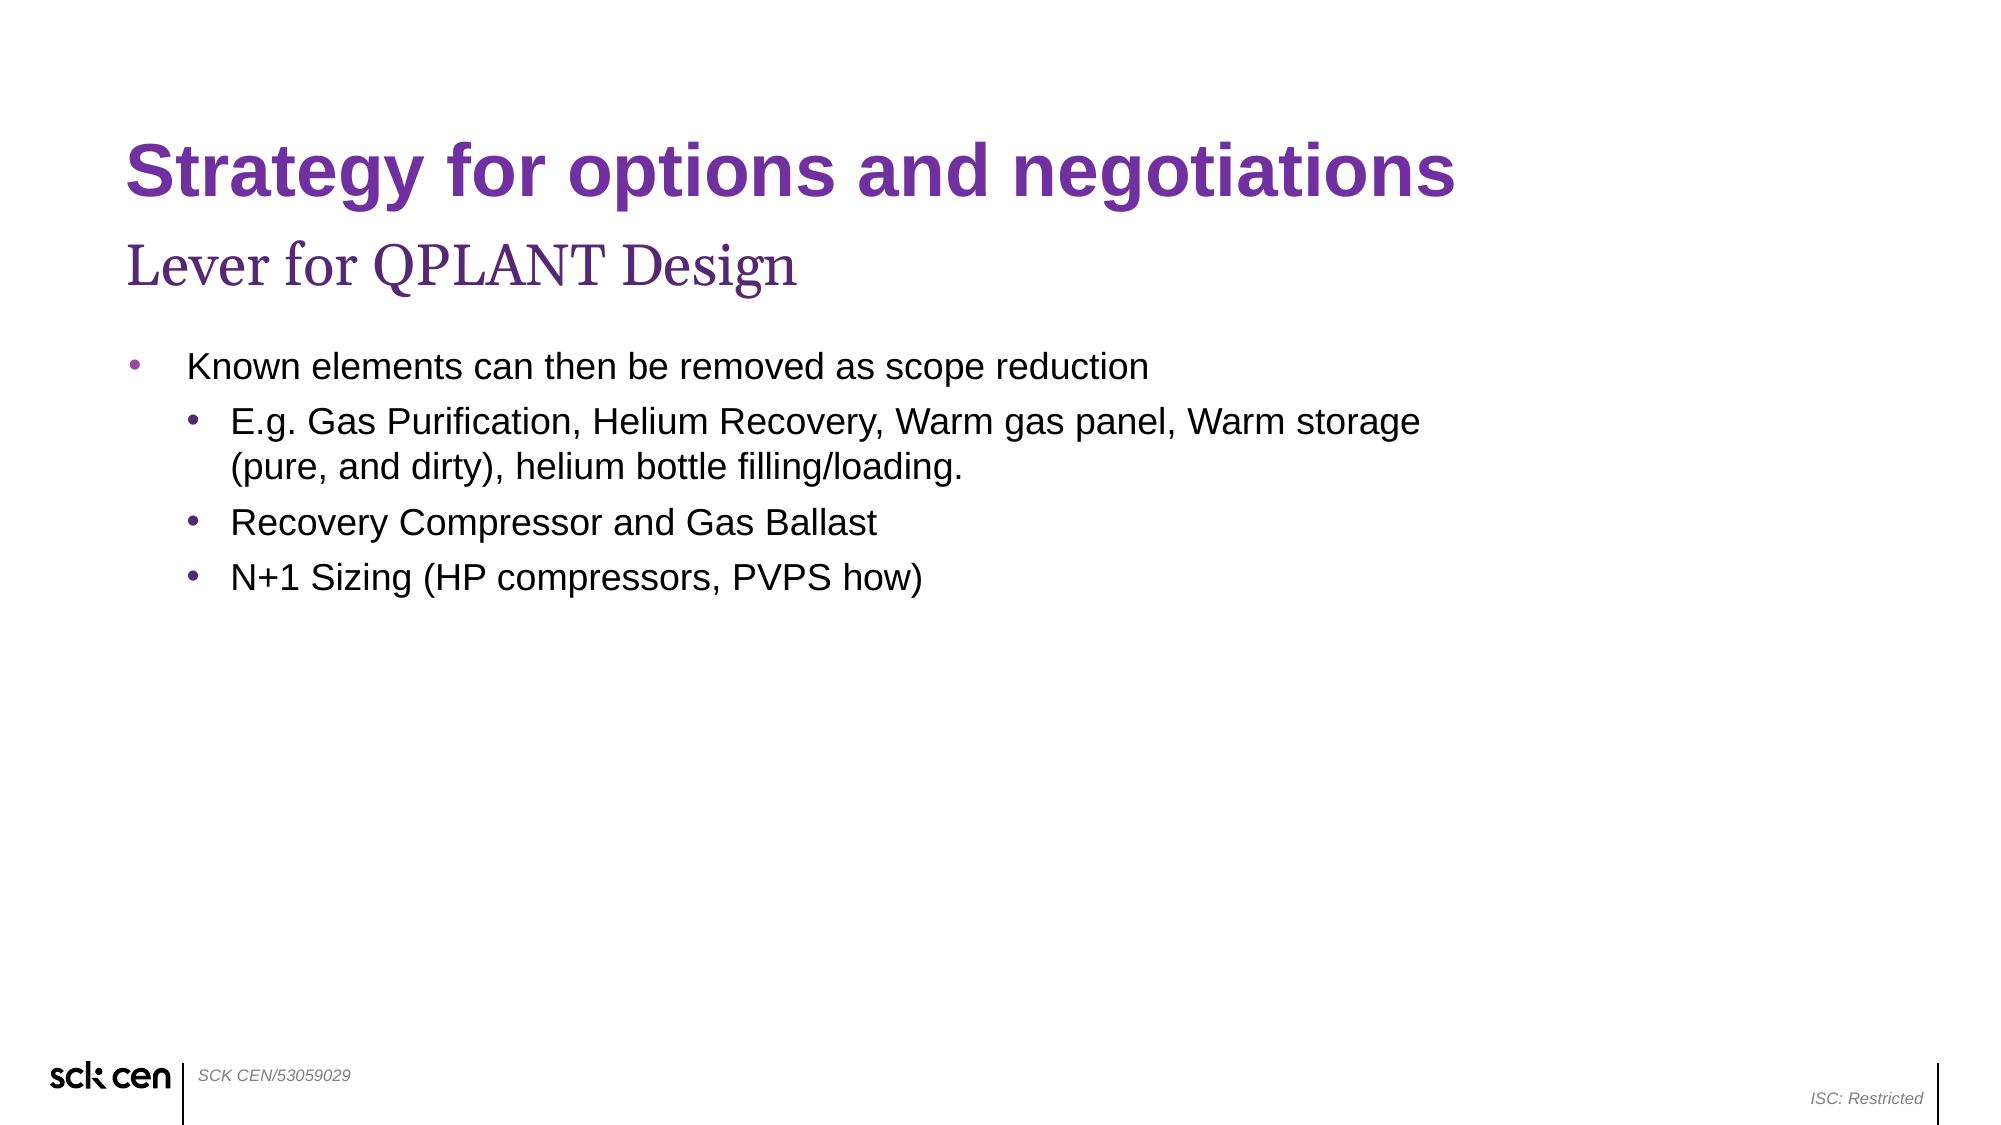

# Strategy for options and negotiations
Lever for QPLANT Design
Known elements can then be removed as scope reduction
E.g. Gas Purification, Helium Recovery, Warm gas panel, Warm storage (pure, and dirty), helium bottle filling/loading.
Recovery Compressor and Gas Ballast
N+1 Sizing (HP compressors, PVPS how)